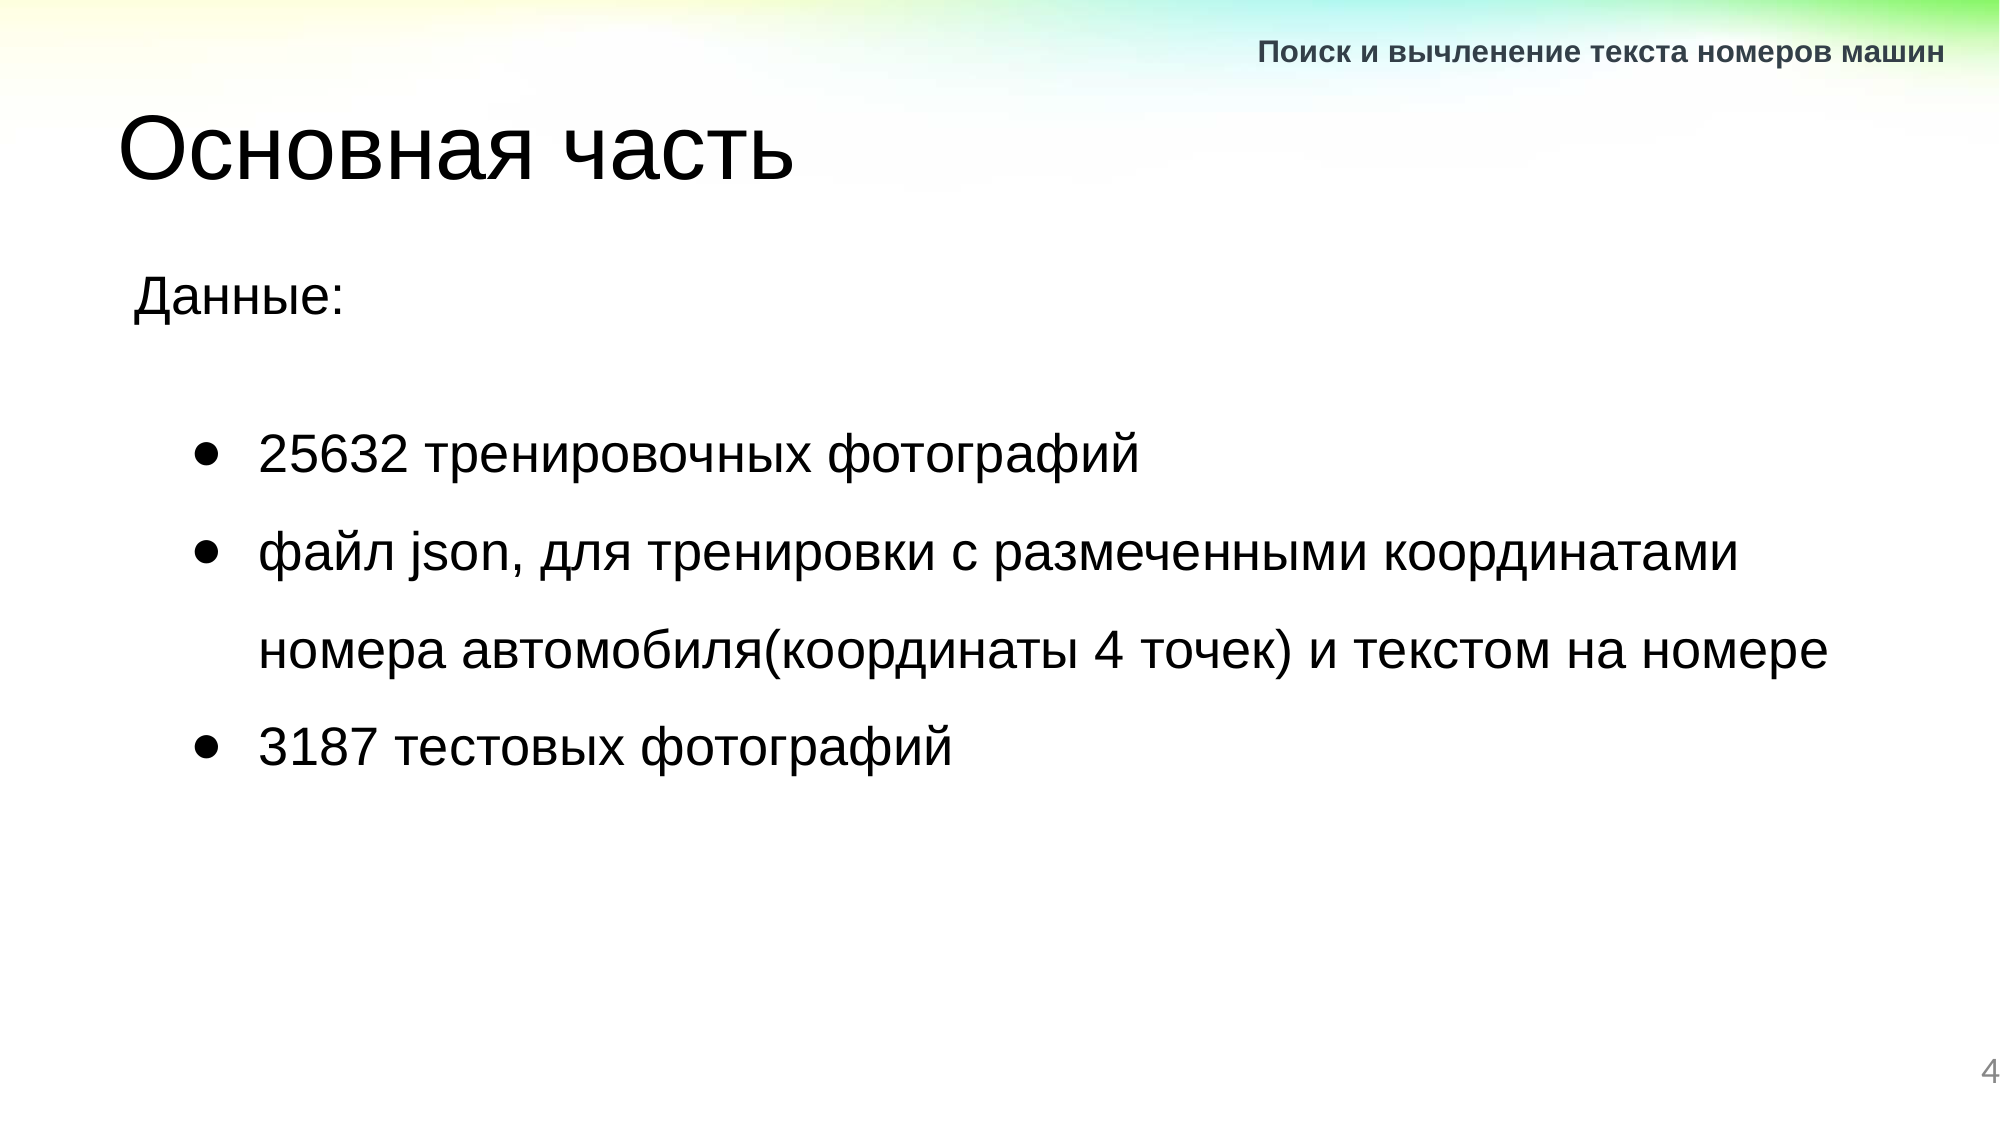

Поиск и вычленение текста номеров машин
# Основная часть
Данные:

25632 тренировочных фотографий
файл json, для тренировки с размеченными координатами номера автомобиля(координаты 4 точек) и текстом на номере
3187 тестовых фотографий

4